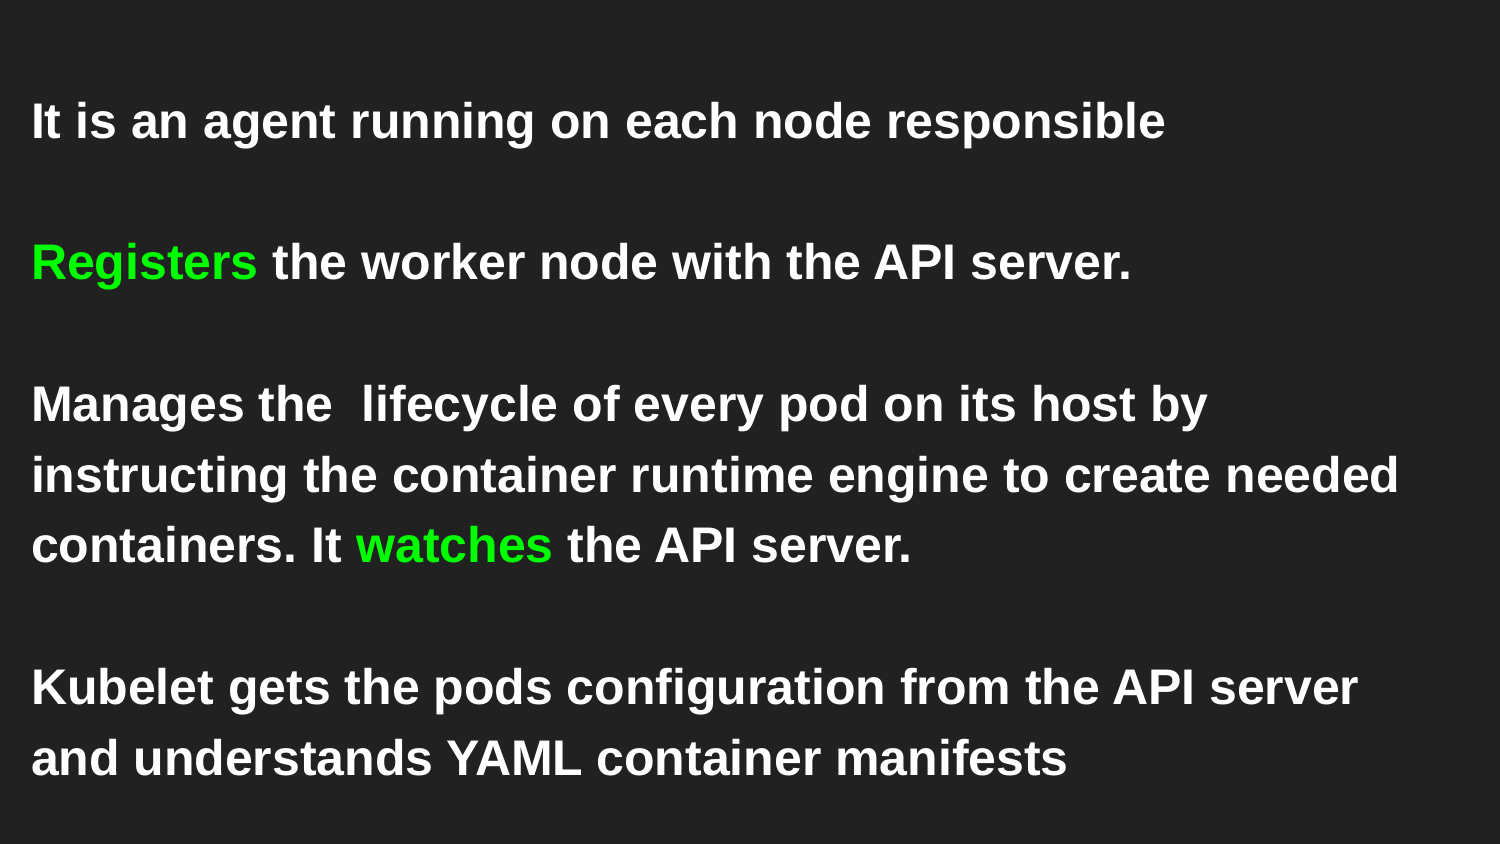

It is an agent running on each node responsible

Registers the worker node with the API server.

Manages the  lifecycle of every pod on its host by instructing the container runtime engine to create needed containers. It watches the API server.

Kubelet gets the pods configuration from the API server and understands YAML container manifests